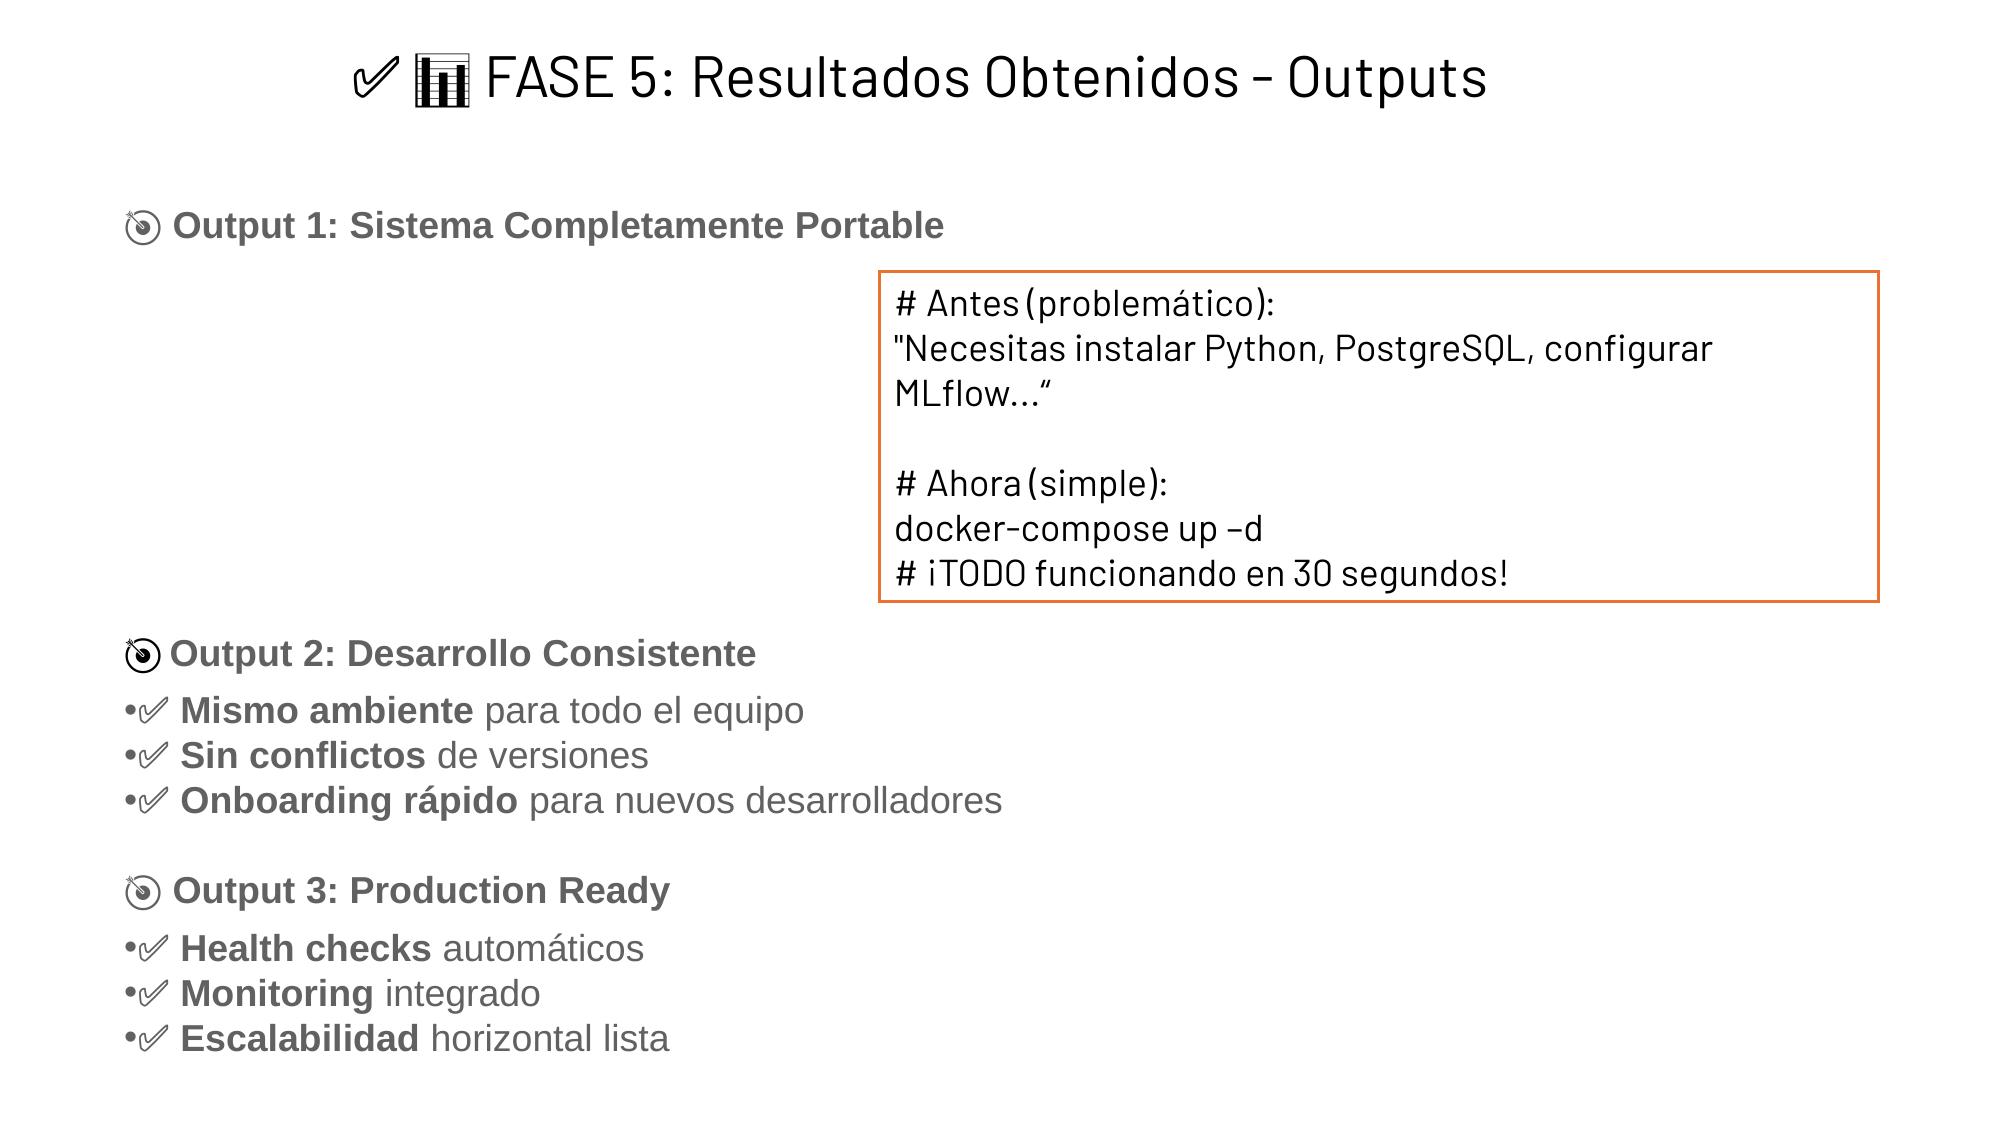

# ✅ 📊 FASE 5: Resultados Obtenidos - Outputs
🎯 Output 1: Sistema Completamente Portable
# Antes (problemático):
"Necesitas instalar Python, PostgreSQL, configurar MLflow...“

# Ahora (simple):
docker-compose up –d
# ¡TODO funcionando en 30 segundos!
🎯 Output 2: Desarrollo Consistente
✅ Mismo ambiente para todo el equipo
✅ Sin conflictos de versiones
✅ Onboarding rápido para nuevos desarrolladores

🎯 Output 3: Production Ready
✅ Health checks automáticos
✅ Monitoring integrado
✅ Escalabilidad horizontal lista